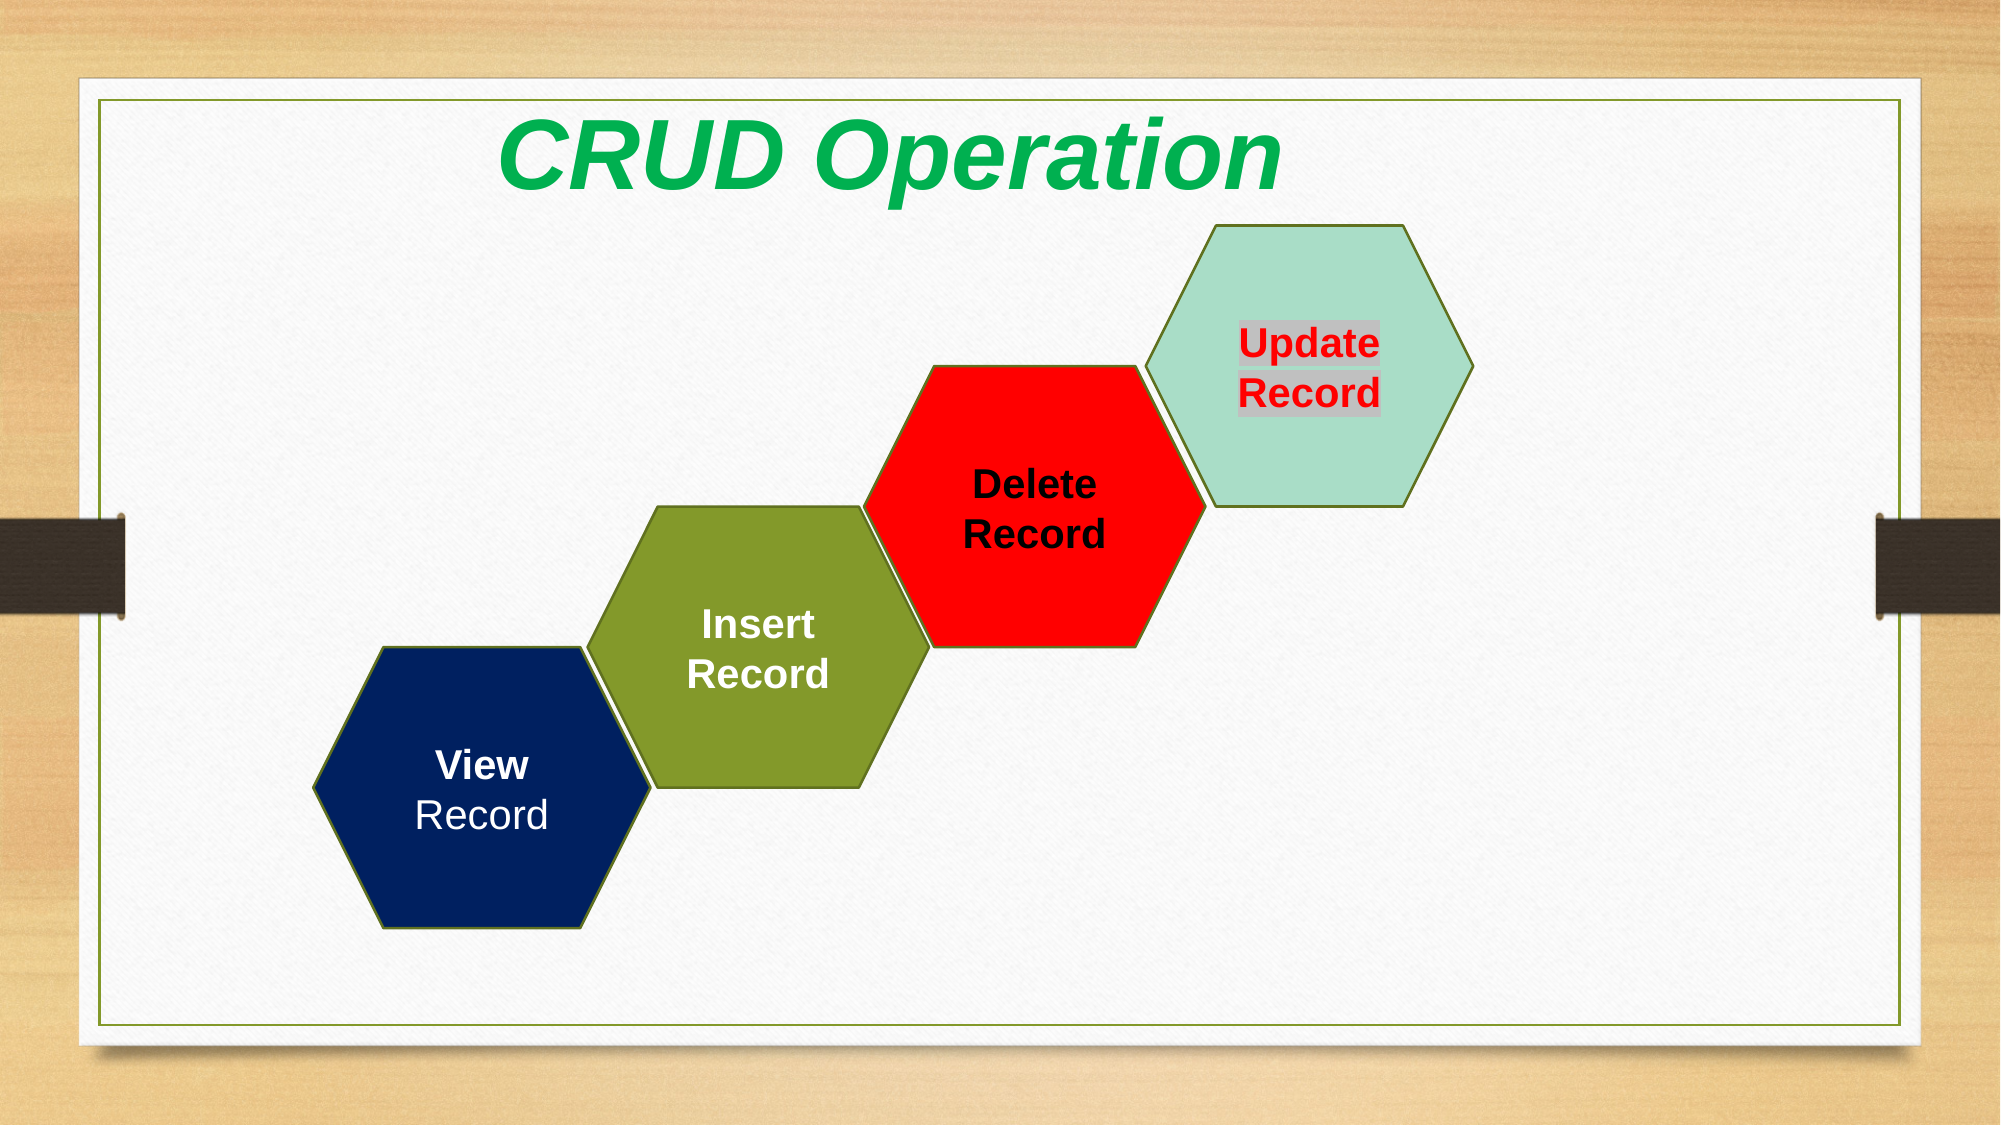

CRUD Operation
Update Record
Delete Record
Insert Record
View Record